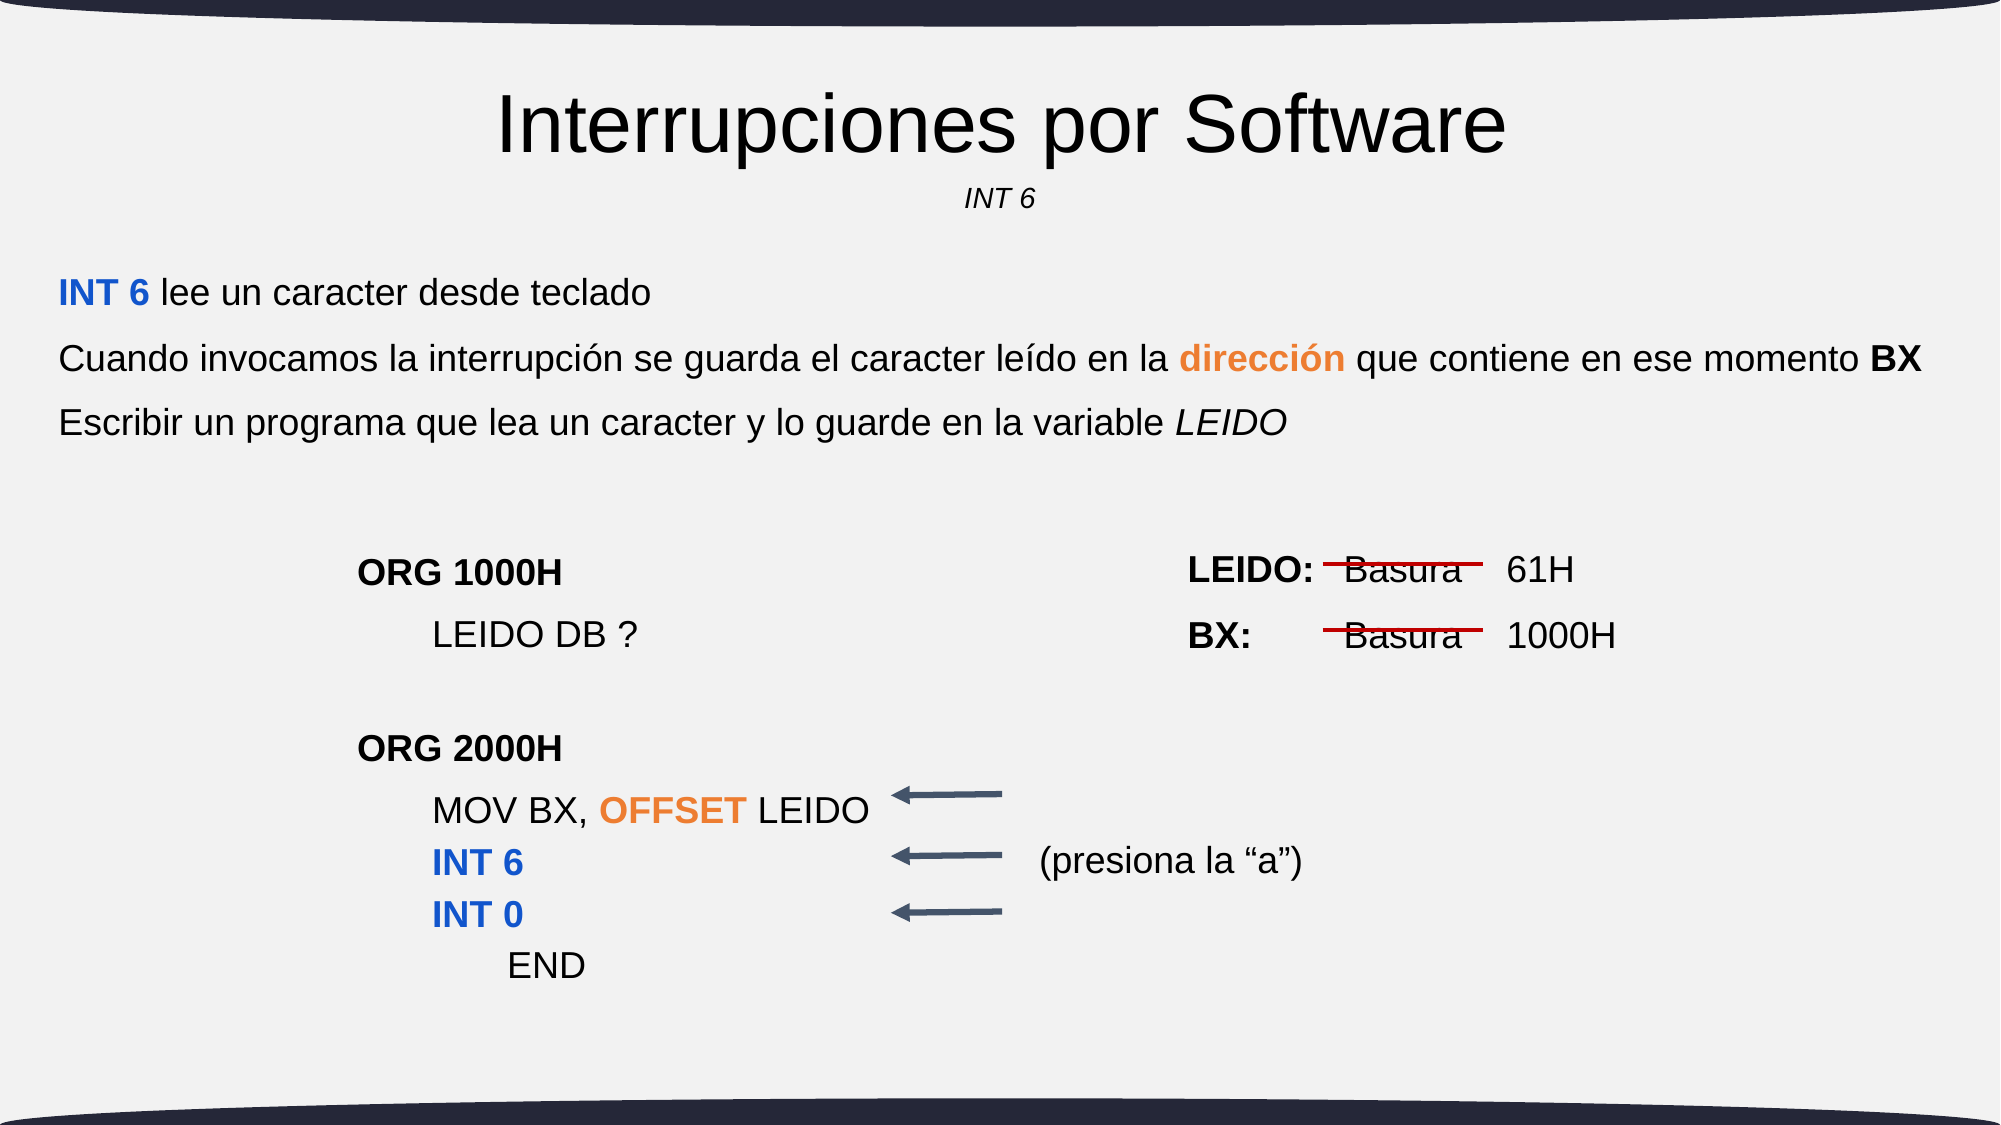

# Interrupciones por Software
INT 6
INT 6 lee un caracter desde teclado
Cuando invocamos la interrupción se guarda el caracter leído en la dirección que contiene en ese momento BX
Escribir un programa que lea un caracter y lo guarde en la variable LEIDO
ORG 1000H
LEIDO DB ?

ORG 2000H
MOV BX, OFFSET LEIDO
INT 6
INT 0
	END
LEIDO:
Basura
61H
BX:
Basura
1000H
(presiona la “a”)